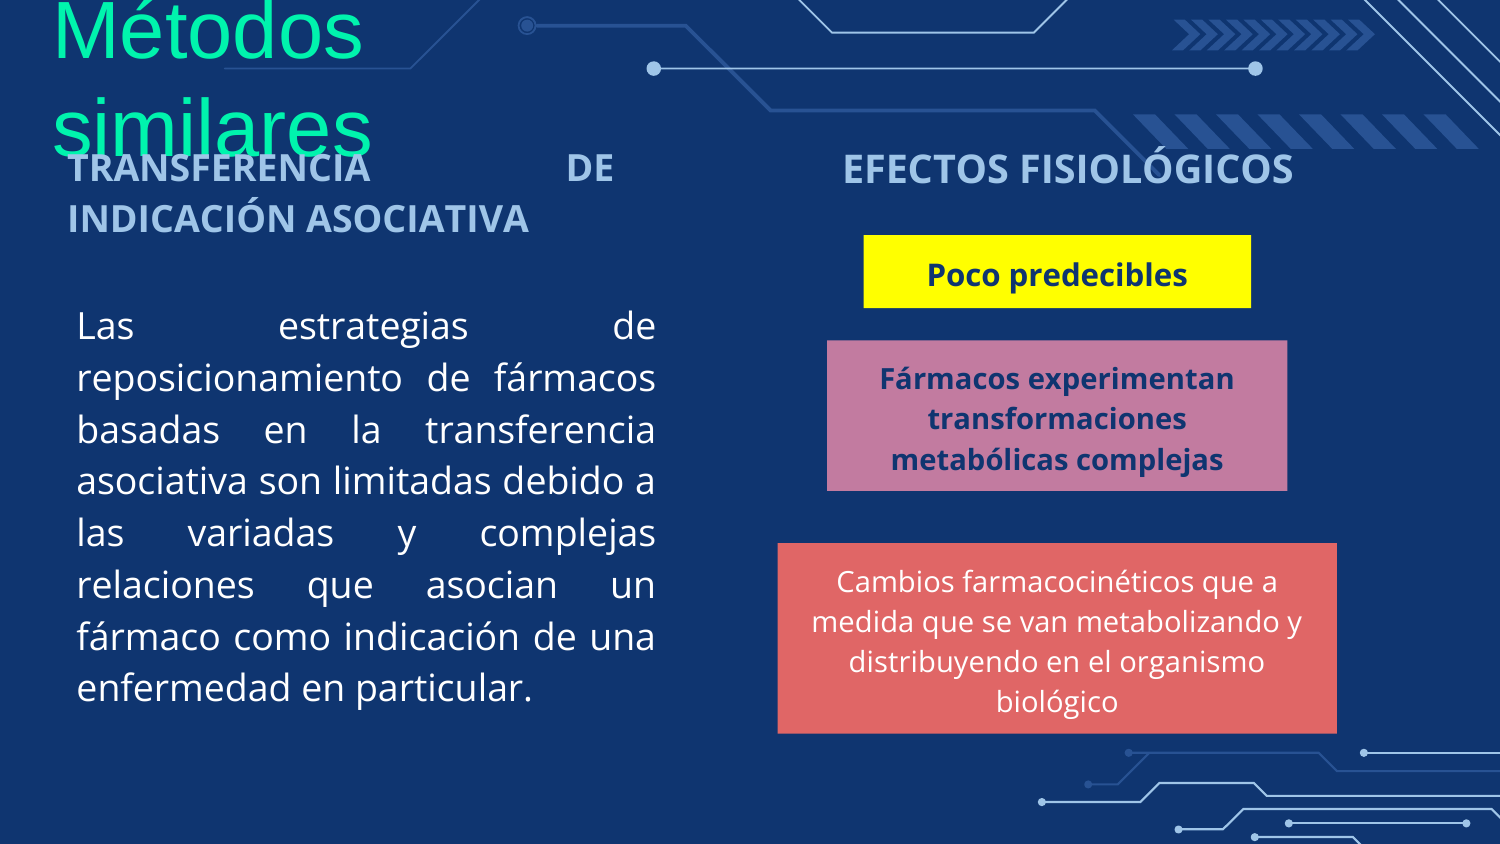

# Métodos similares
TRANSFERENCIA DE INDICACIÓN ASOCIATIVA
EFECTOS FISIOLÓGICOS
Poco predecibles
Las estrategias de reposicionamiento de fármacos basadas en la transferencia asociativa son limitadas debido a las variadas y complejas relaciones que asocian un fármaco como indicación de una enfermedad en particular.
Fármacos experimentan transformaciones metabólicas complejas
Cambios farmacocinéticos que a medida que se van metabolizando y distribuyendo en el organismo biológico